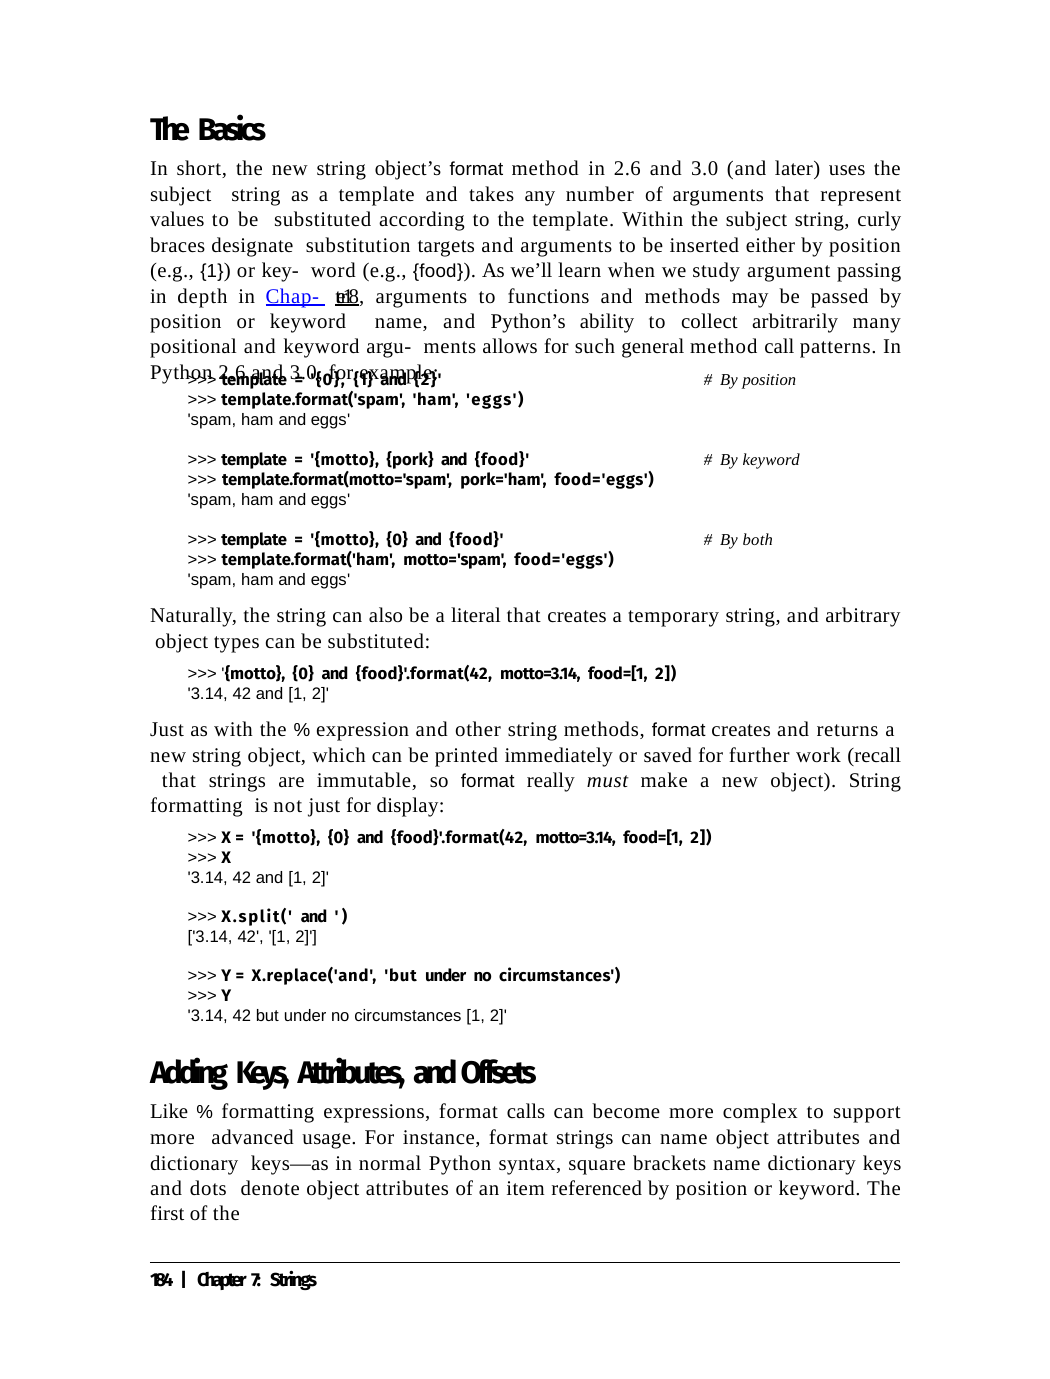

The Basics
In short, the new string object’s format method in 2.6 and 3.0 (and later) uses the subject  string as a template and takes any number of arguments that represent values to be  substituted according to the template. Within the subject string, curly braces designate  substitution targets and arguments to be inserted either by position (e.g., {1}) or key-  word (e.g., {food}). As we’ll learn when we study argument passing in depth in Chap-  ter 18, arguments to functions and methods may be passed by position or keyword  name, and Python’s ability to collect arbitrarily many positional and keyword argu-  ments allows for such general method call patterns. In Python 2.6 and 3.0, for example:
>>> template = '{0}, {1} and {2}'
>>> template.format('spam', 'ham', 'eggs')
'spam, ham and eggs'
# By position
>>> template = '{motto}, {pork} and {food}'
>>> template.format(motto='spam', pork='ham', food='eggs')
'spam, ham and eggs'
# By keyword
>>> template = '{motto}, {0} and {food}'
>>> template.format('ham', motto='spam', food='eggs')
'spam, ham and eggs'
# By both
Naturally, the string can also be a literal that creates a temporary string, and arbitrary  object types can be substituted:
>>> '{motto}, {0} and {food}'.format(42, motto=3.14, food=[1, 2])
'3.14, 42 and [1, 2]'
Just as with the % expression and other string methods, format creates and returns a  new string object, which can be printed immediately or saved for further work (recall  that strings are immutable, so format really must make a new object). String formatting  is not just for display:
>>> X = '{motto}, {0} and {food}'.format(42, motto=3.14, food=[1, 2])
>>> X
'3.14, 42 and [1, 2]'

>>> X.split(' and ')
['3.14, 42', '[1, 2]']

>>> Y = X.replace('and', 'but under no circumstances')
>>> Y
'3.14, 42 but under no circumstances [1, 2]'

Adding Keys, Attributes, and Offsets
Like % formatting expressions, format calls can become more complex to support more  advanced usage. For instance, format strings can name object attributes and dictionary  keys—as in normal Python syntax, square brackets name dictionary keys and dots  denote object attributes of an item referenced by position or keyword. The first of the

184  |  Chapter 7:  Strings